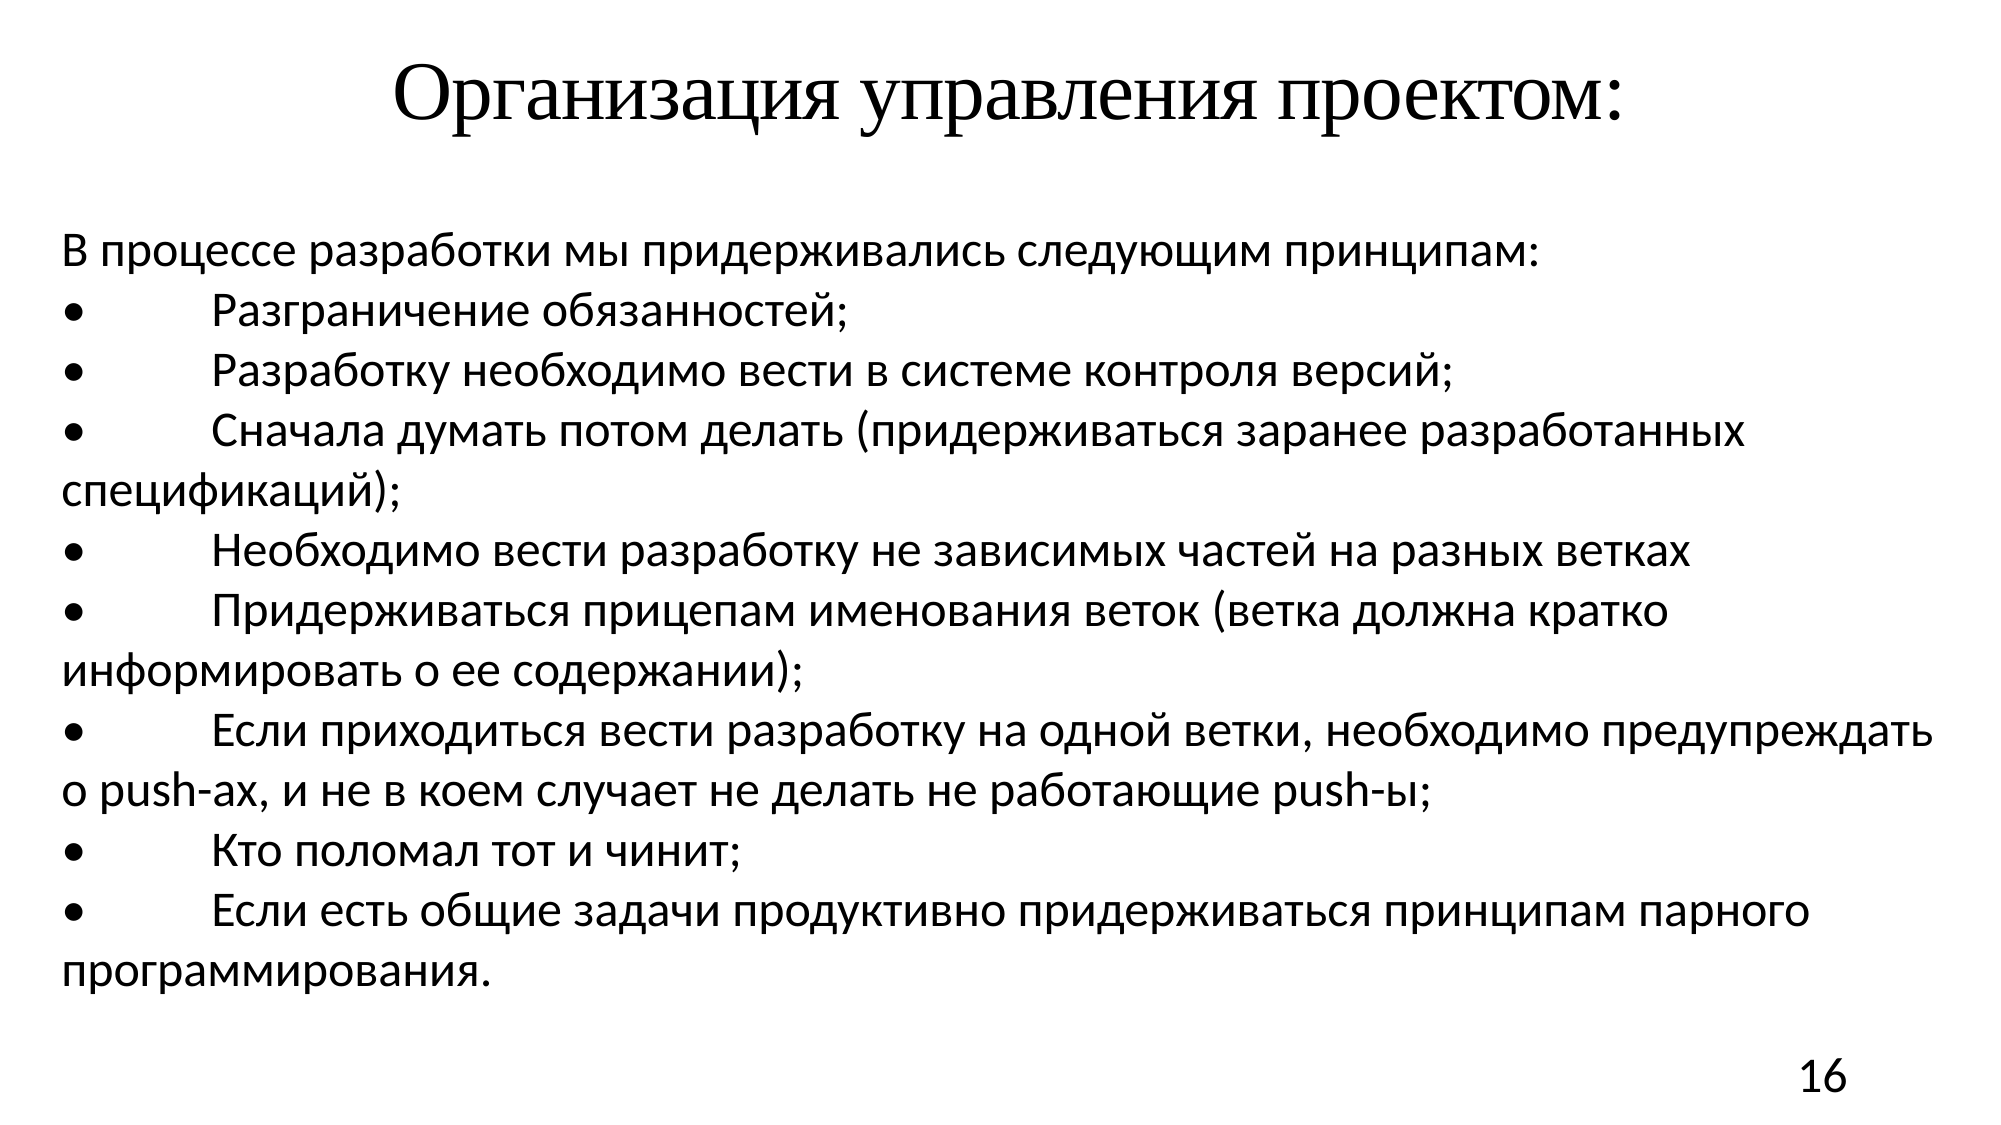

Организация управления проектом:
В процессе разработки мы придерживались следующим принципам:
•	Разграничение обязанностей;
•	Разработку необходимо вести в системе контроля версий;
•	Сначала думать потом делать (придерживаться заранее разработанных спецификаций);
•	Необходимо вести разработку не зависимых частей на разных ветках
•	Придерживаться прицепам именования веток (ветка должна кратко информировать о ее содержании);
•	Если приходиться вести разработку на одной ветки, необходимо предупреждать о push-ах, и не в коем случает не делать не работающие push-ы;
•	Кто поломал тот и чинит;
•	Если есть общие задачи продуктивно придерживаться принципам парного программирования.

16